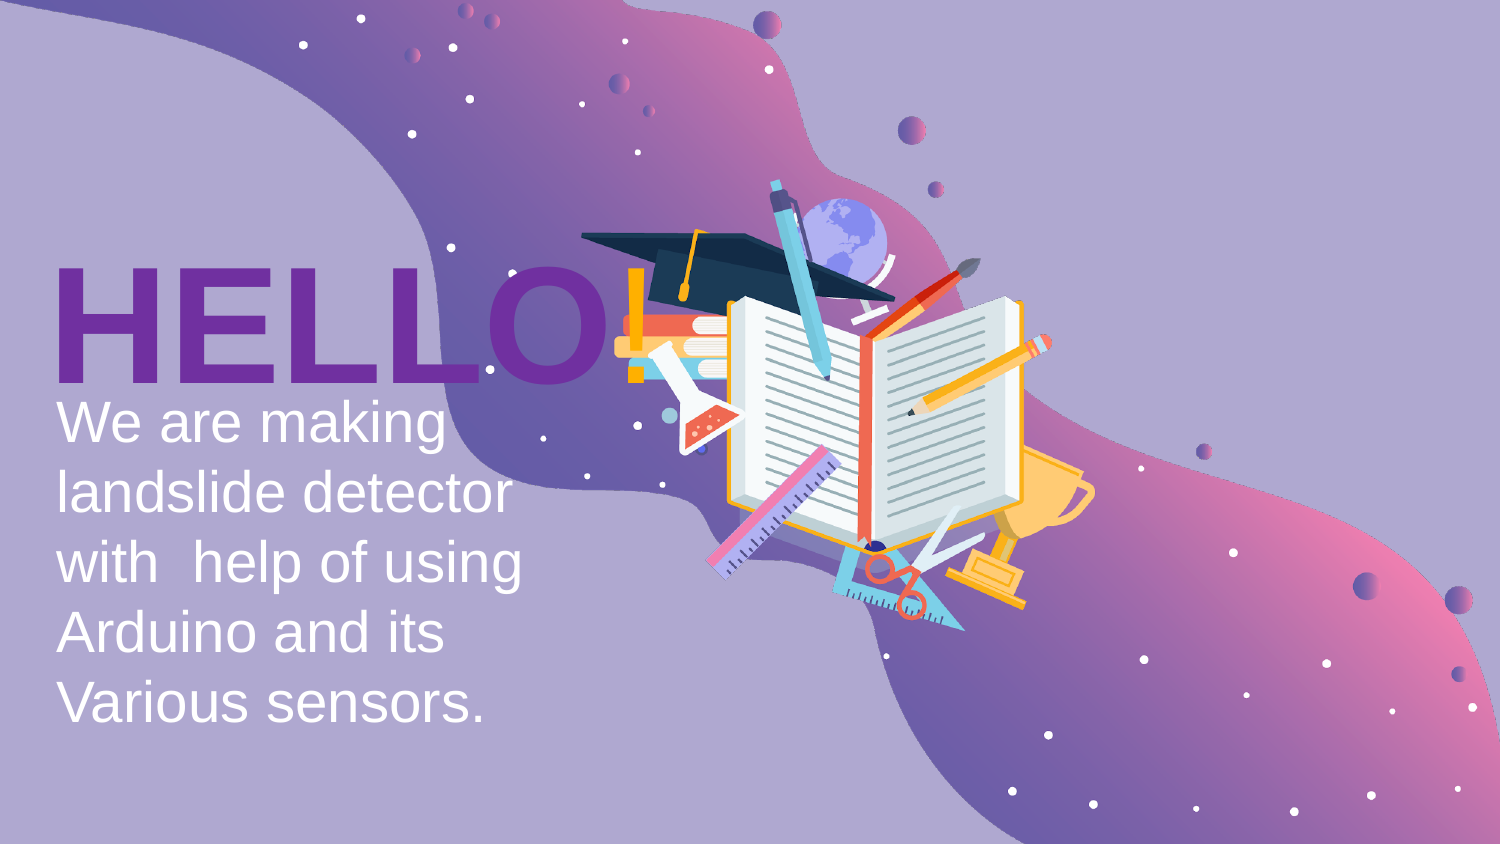

HELLO!
We are making landslide detector
with  help of using Arduino and its
Various sensors.